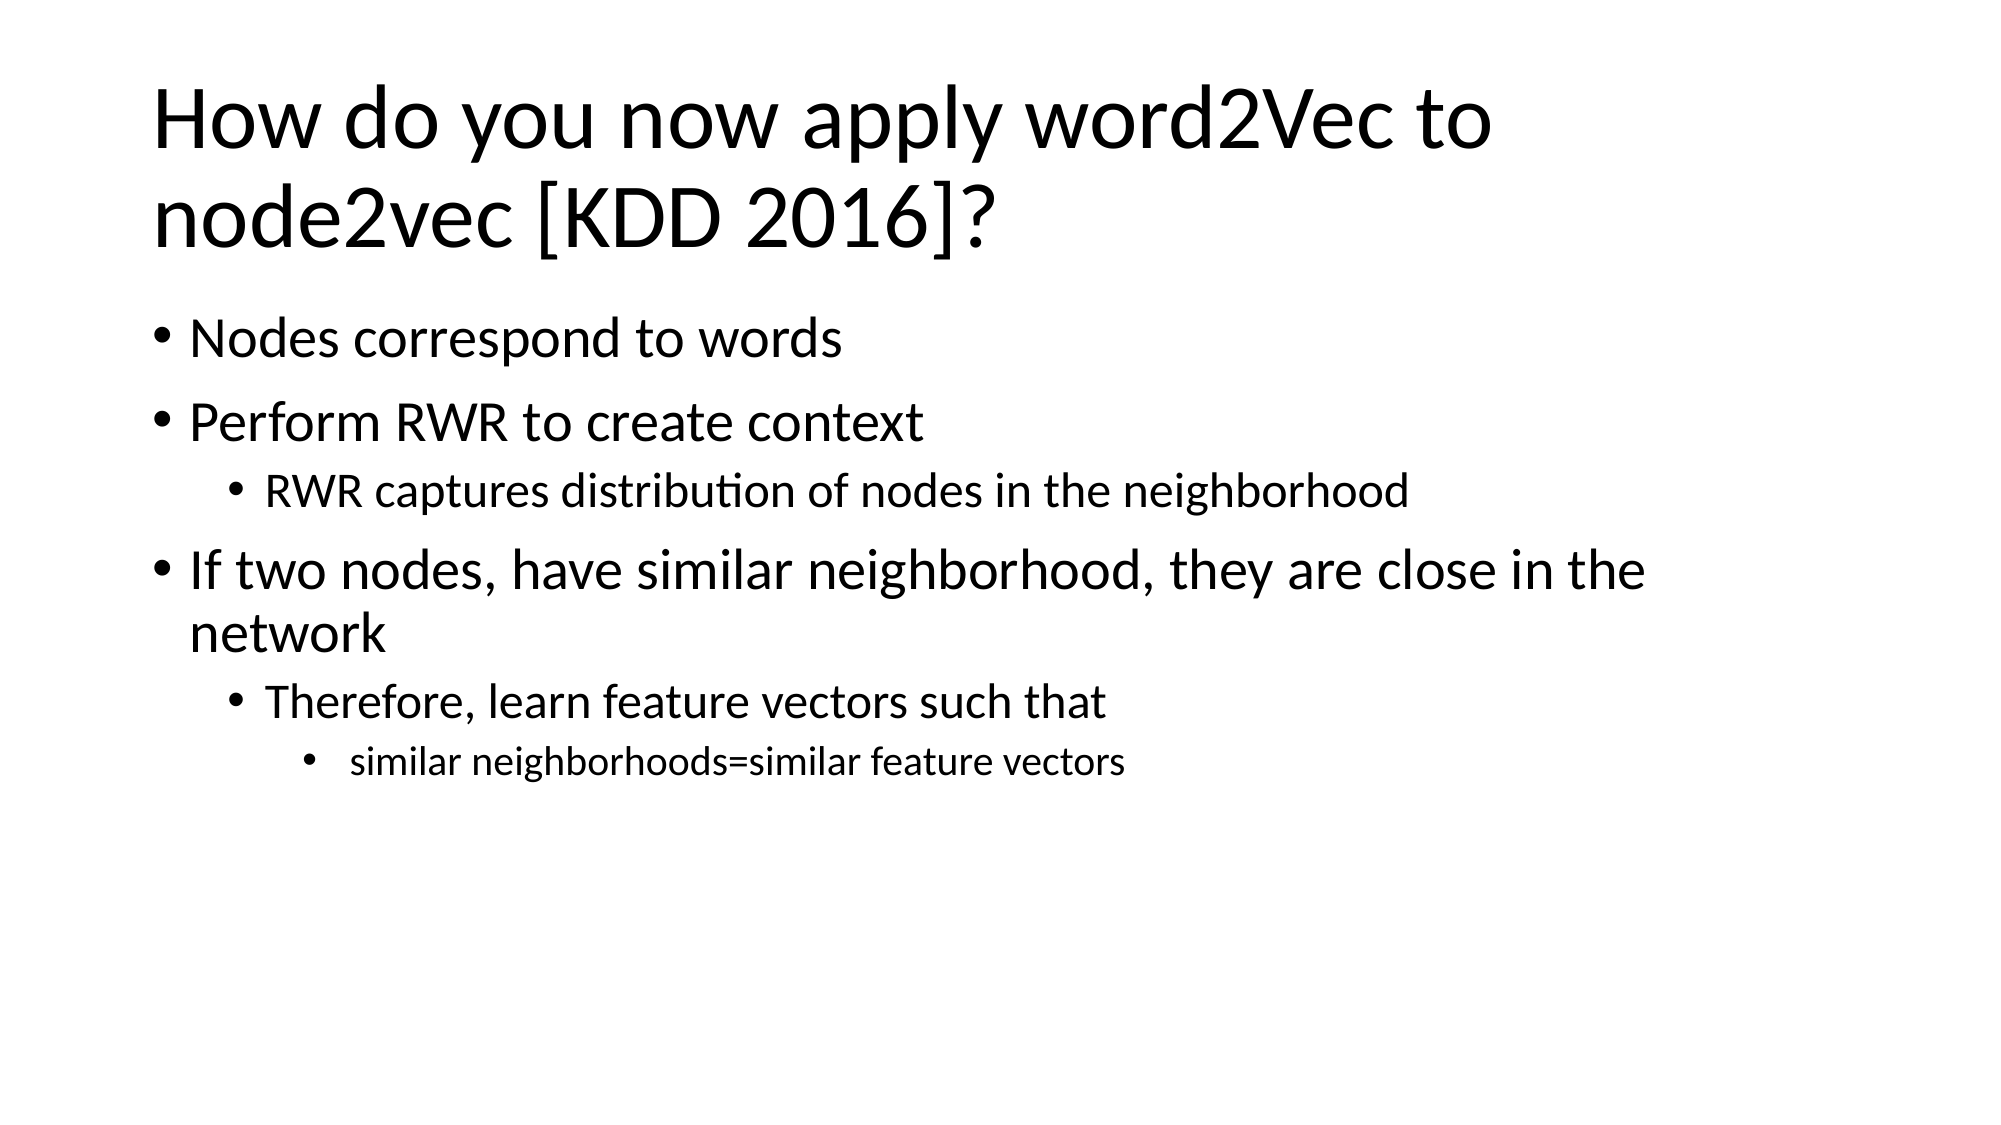

# How do you now apply word2Vec to node2vec [KDD 2016]?
Nodes correspond to words
Perform RWR to create context
RWR captures distribution of nodes in the neighborhood
If two nodes, have similar neighborhood, they are close in the network
Therefore, learn feature vectors such that
 similar neighborhoods=similar feature vectors